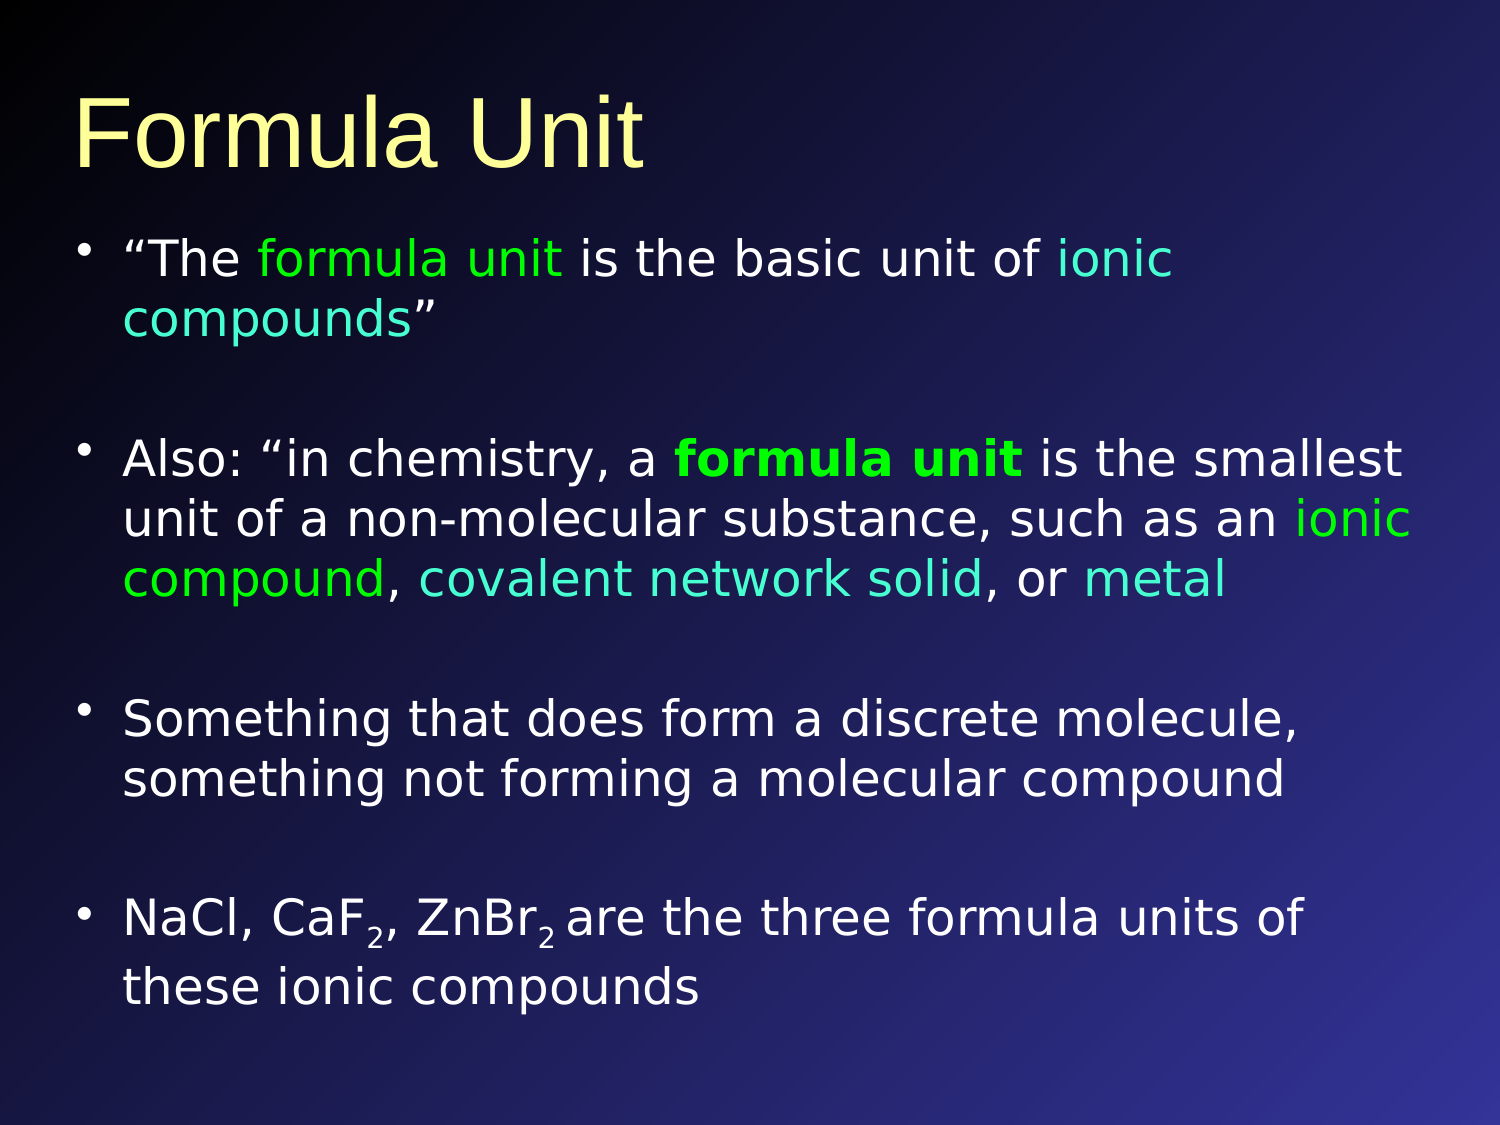

# Formula Unit
“The formula unit is the basic unit of ionic compounds”

Also: “in chemistry, a formula unit is the smallest unit of a non-molecular substance, such as an ionic compound, covalent network solid, or metal

Something that does form a discrete molecule, something not forming a molecular compound

NaCl, CaF2, ZnBr2 are the three formula units of these ionic compounds